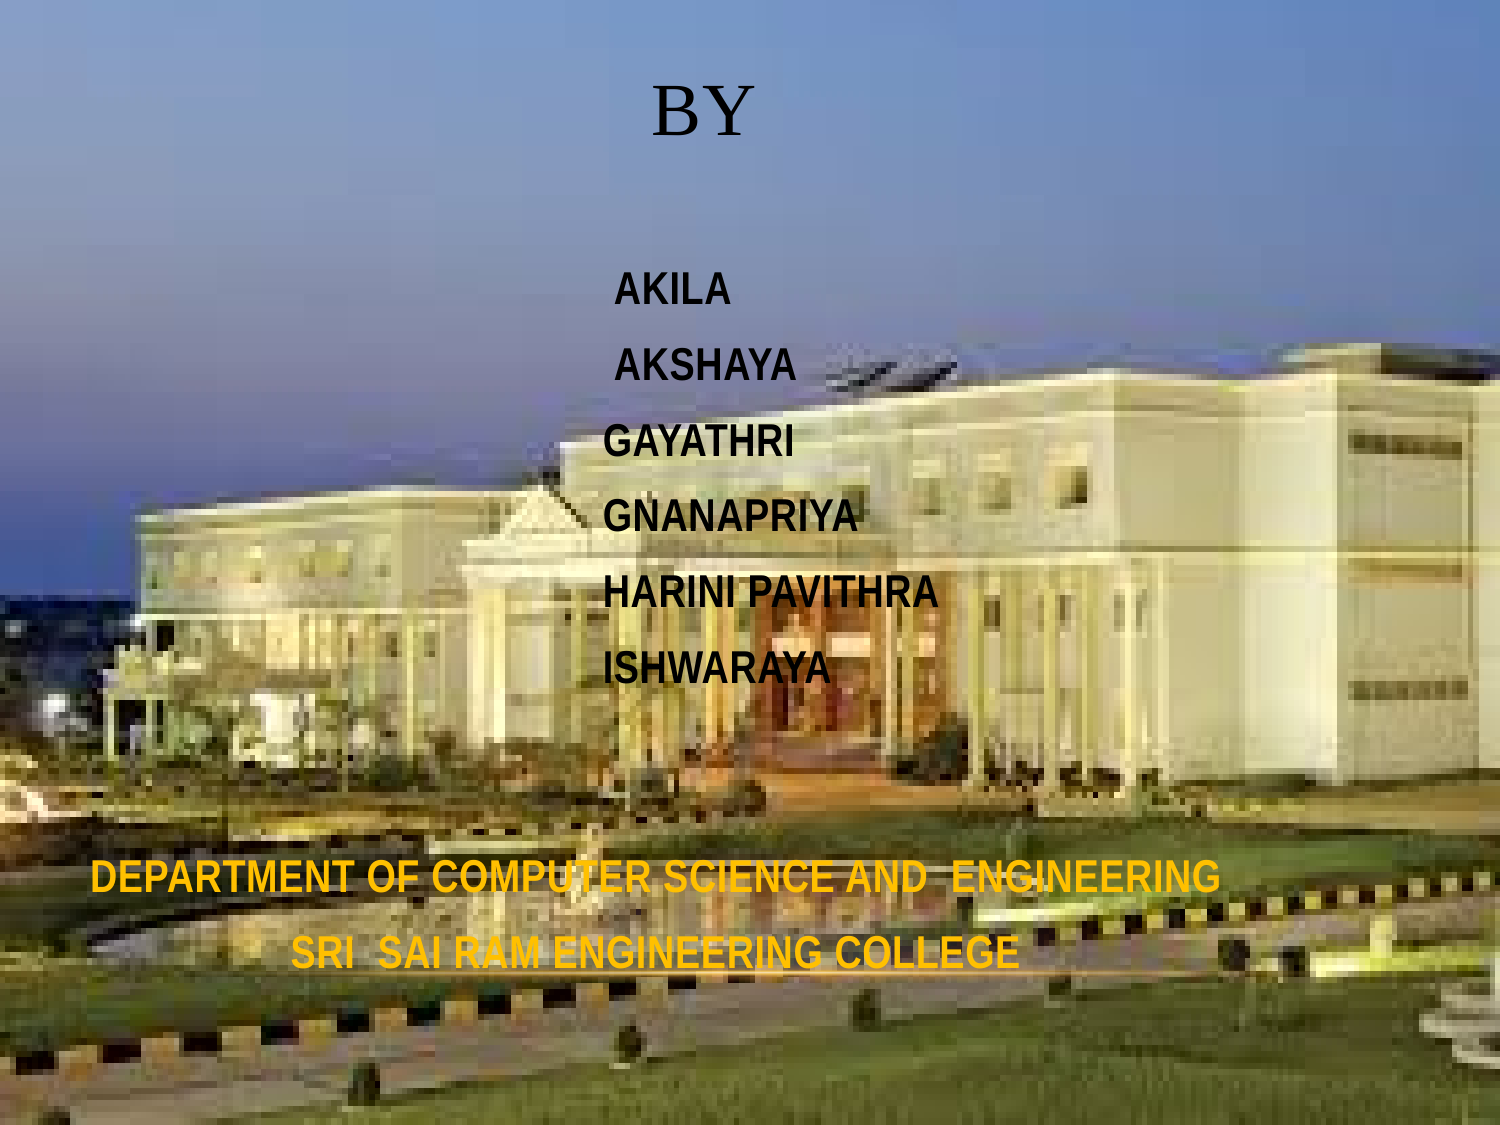

# BY

                                               AKILA
                                               AKSHAYA
                                              GAYATHRI
                                              GNANAPRIYA
                                              HARINI PAVITHRA
                                              ISHWARAYA

DEPARTMENT OF COMPUTER SCIENCE AND  ENGINEERING
                  SRI  SAI RAM ENGINEERING COLLEGE